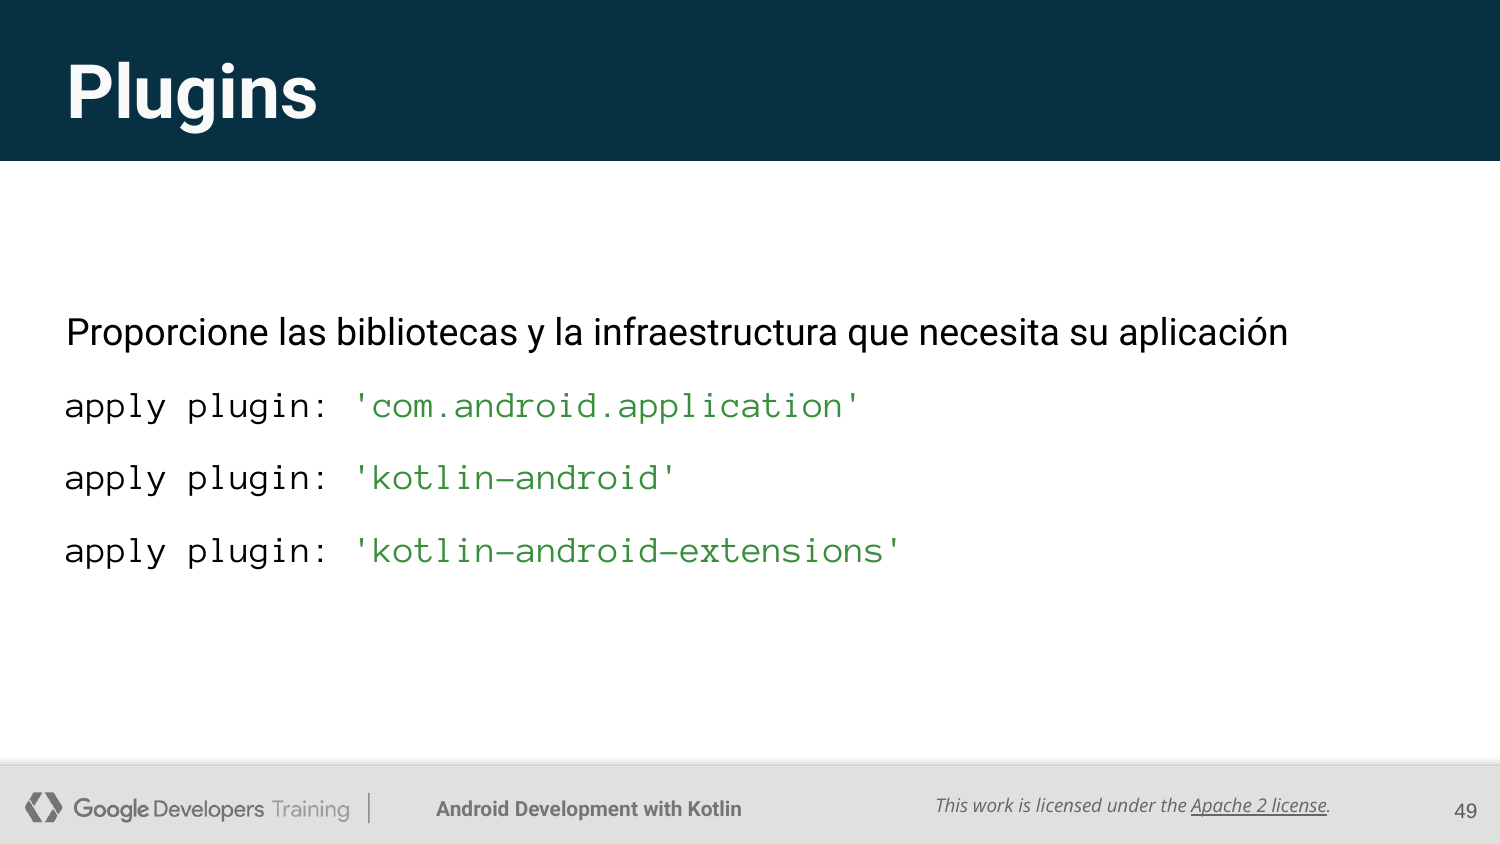

# Plugins
Proporcione las bibliotecas y la infraestructura que necesita su aplicación
apply plugin: 'com.android.application'
apply plugin: 'kotlin-android'
apply plugin: 'kotlin-android-extensions'
49